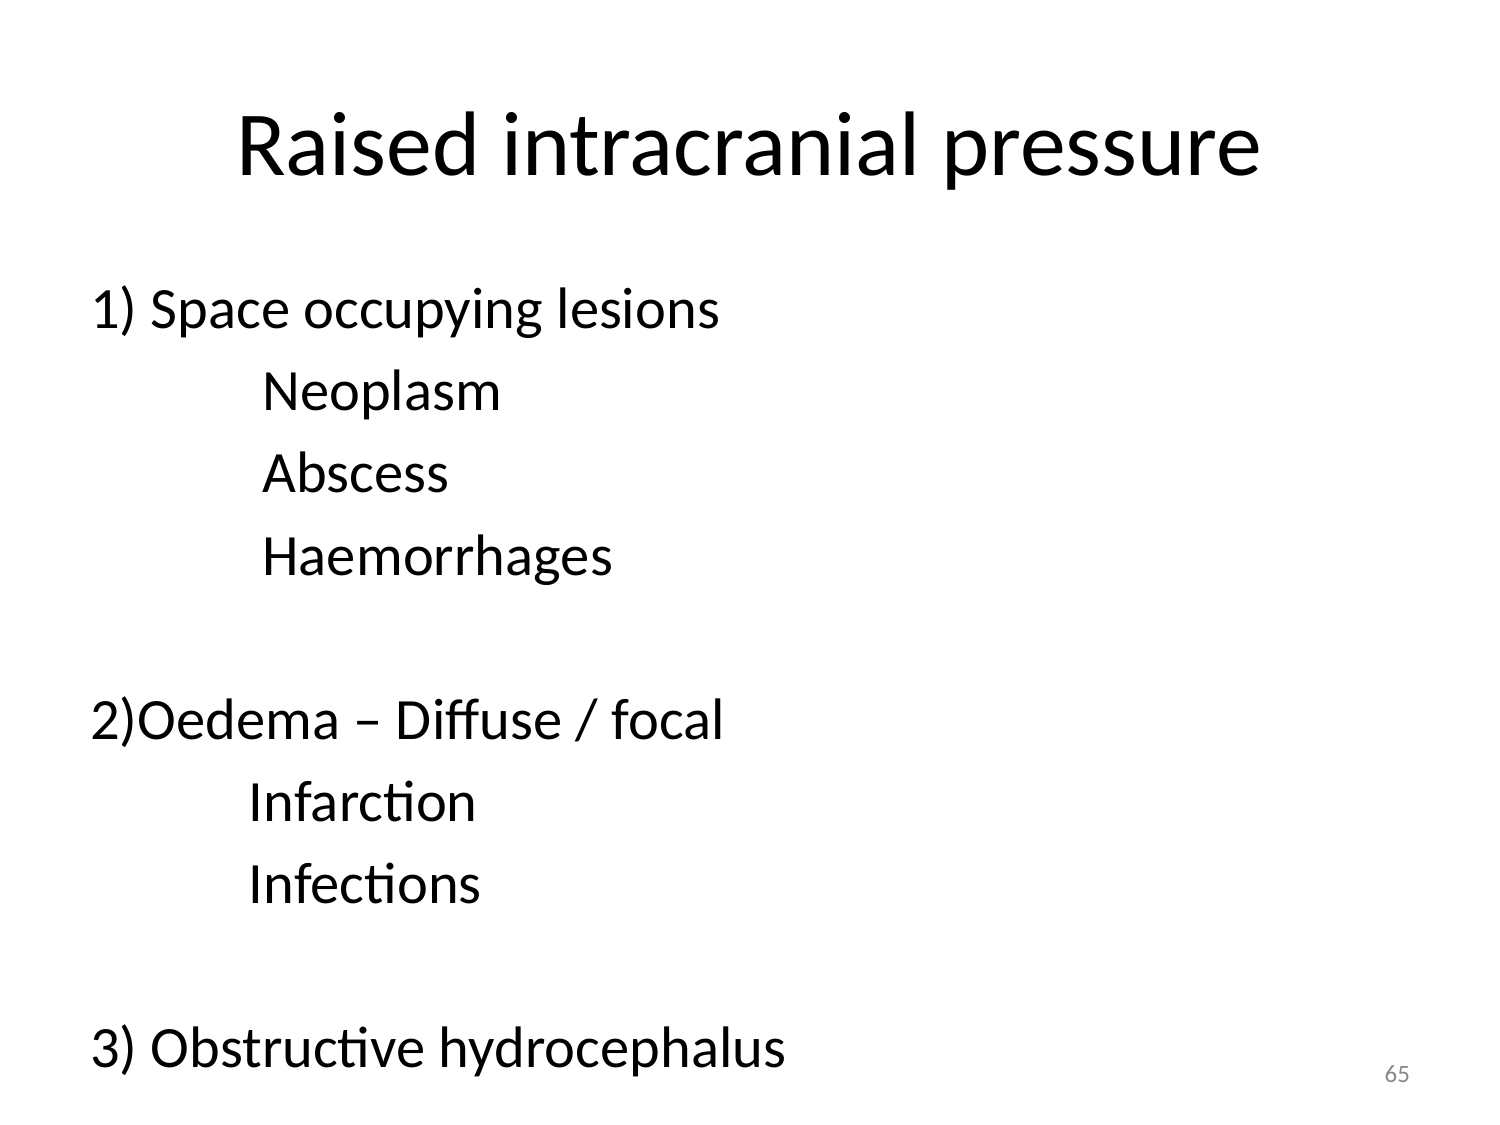

# Raised intracranial pressure
1) Space occupying lesions
             Neoplasm
             Abscess
             Haemorrhages

2)Oedema – Diffuse / focal
            Infarction
            Infections

3) Obstructive hydrocephalus

65